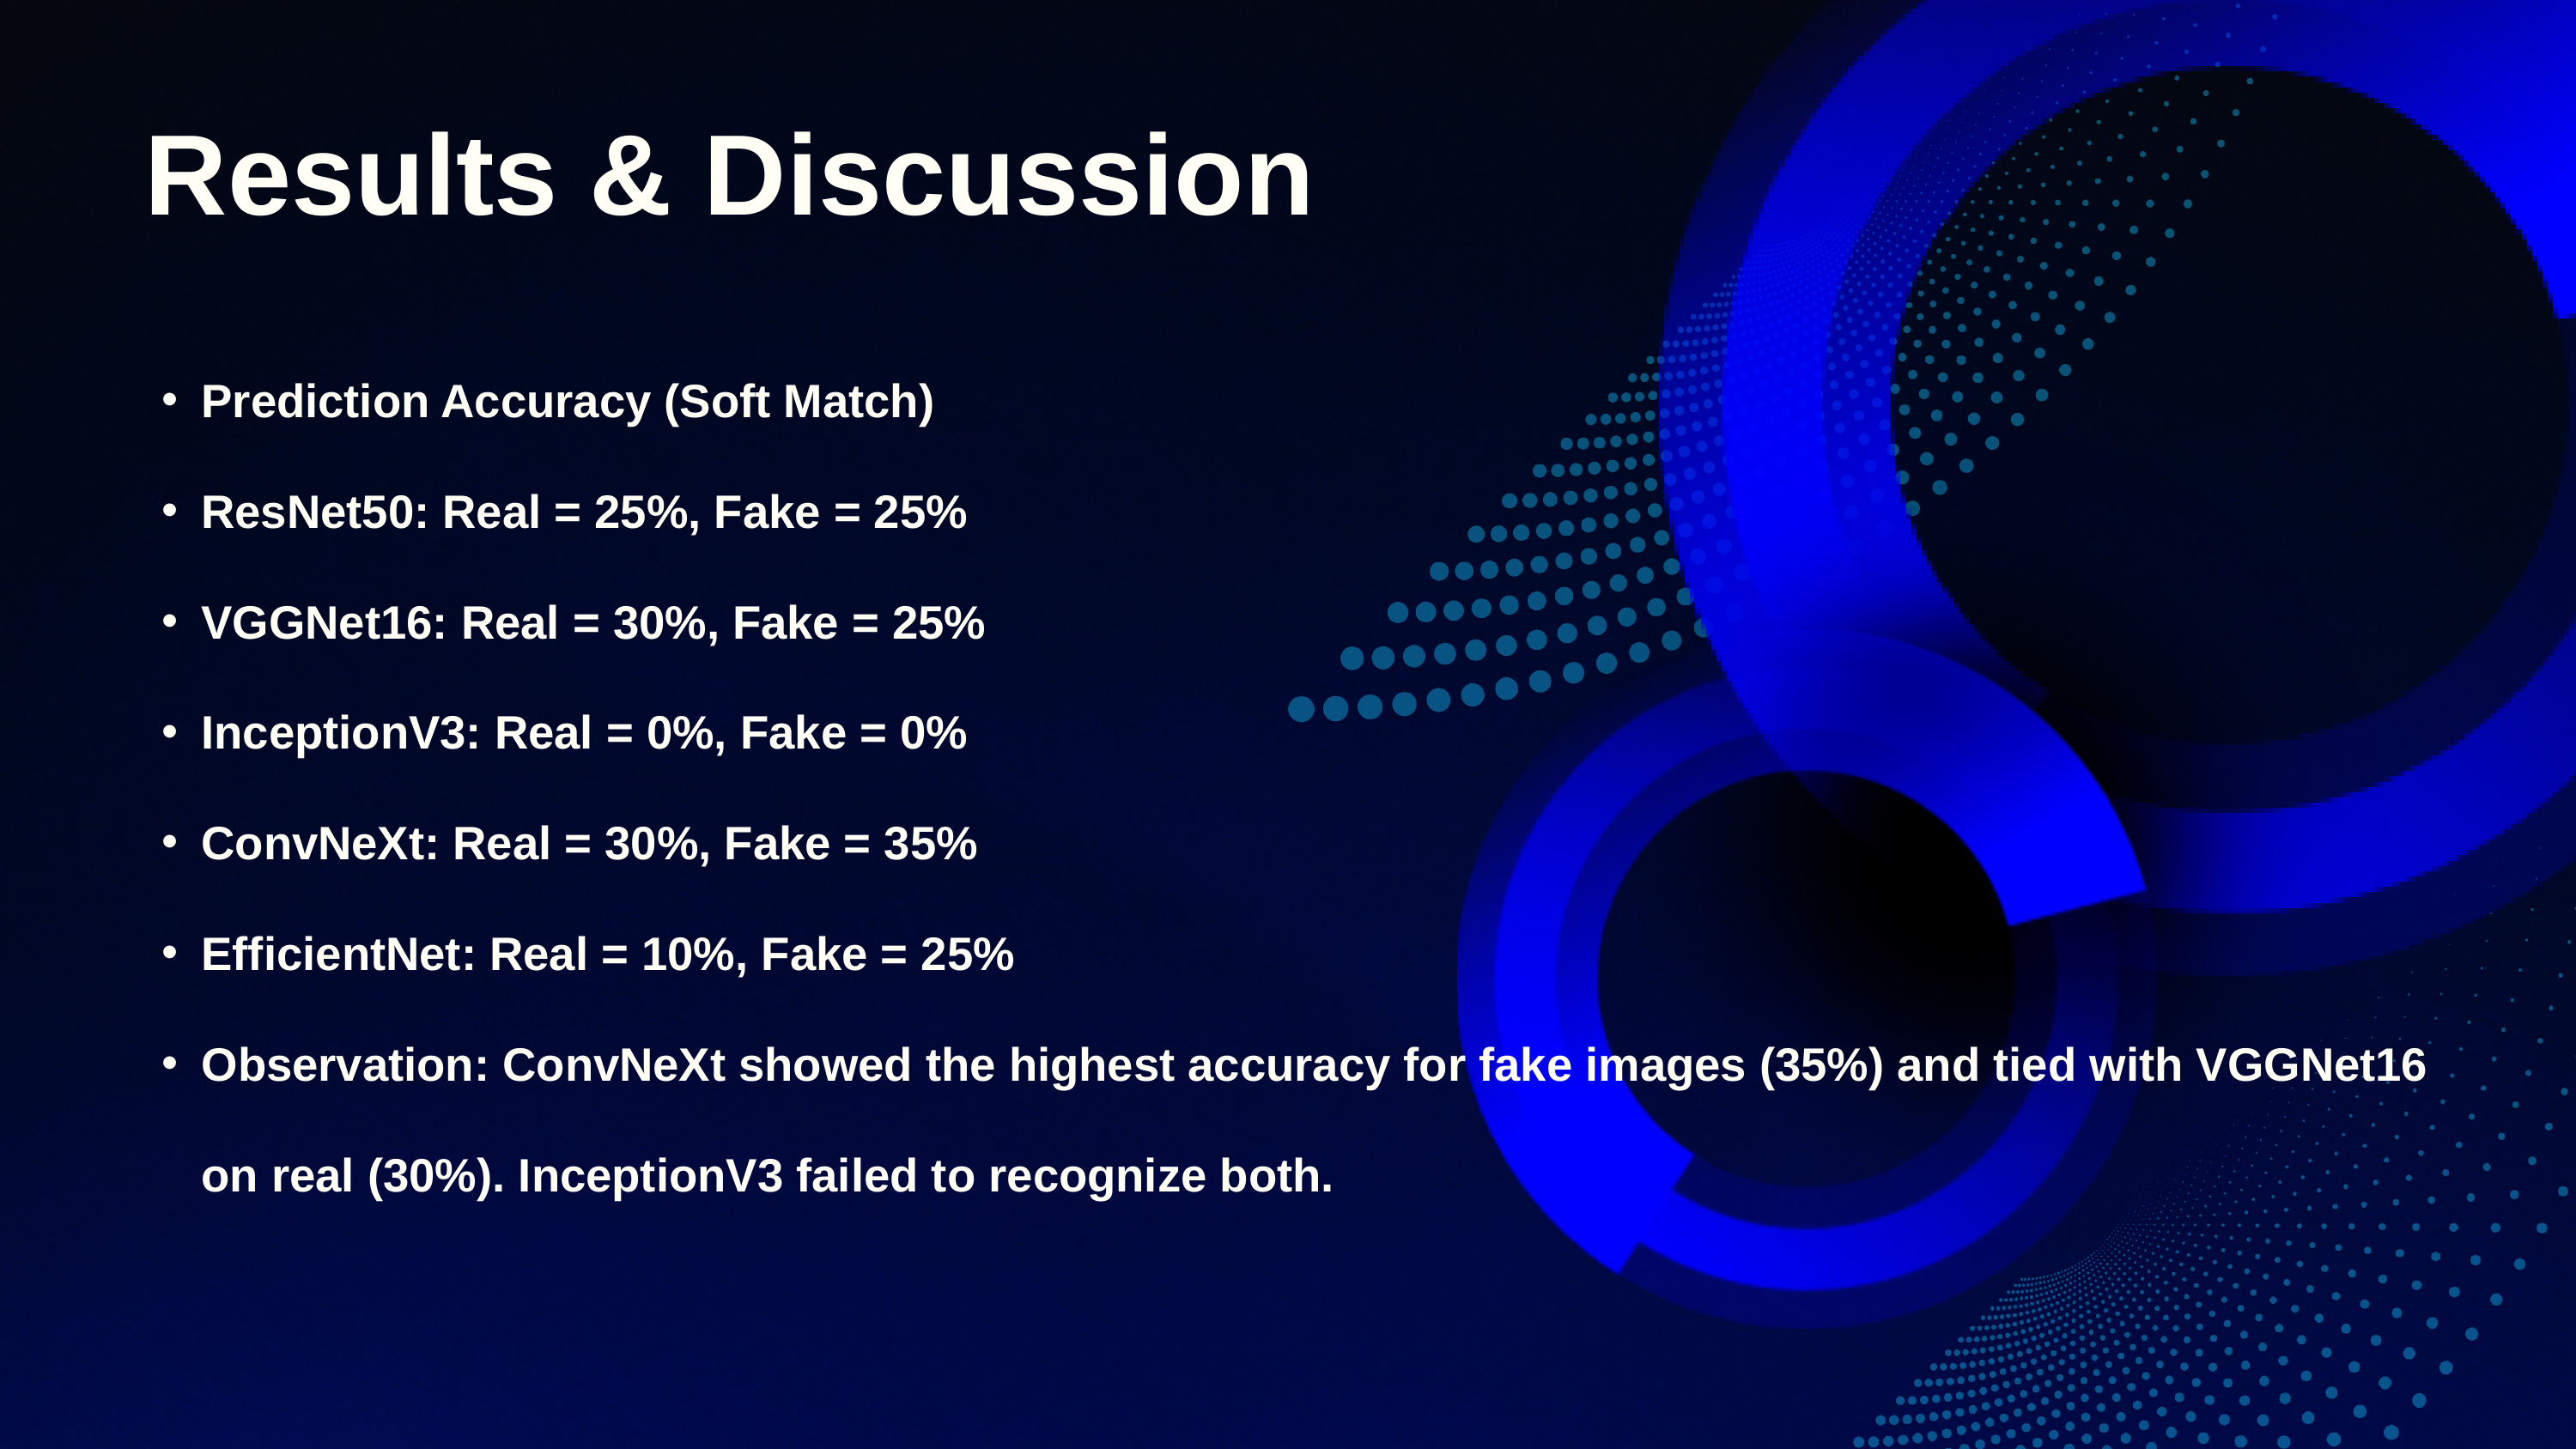

Results & Discussion
Prediction Accuracy (Soft Match)
ResNet50: Real = 25%, Fake = 25%
VGGNet16: Real = 30%, Fake = 25%
InceptionV3: Real = 0%, Fake = 0%
ConvNeXt: Real = 30%, Fake = 35%
EfficientNet: Real = 10%, Fake = 25%
Observation: ConvNeXt showed the highest accuracy for fake images (35%) and tied with VGGNet16 on real (30%). InceptionV3 failed to recognize both.